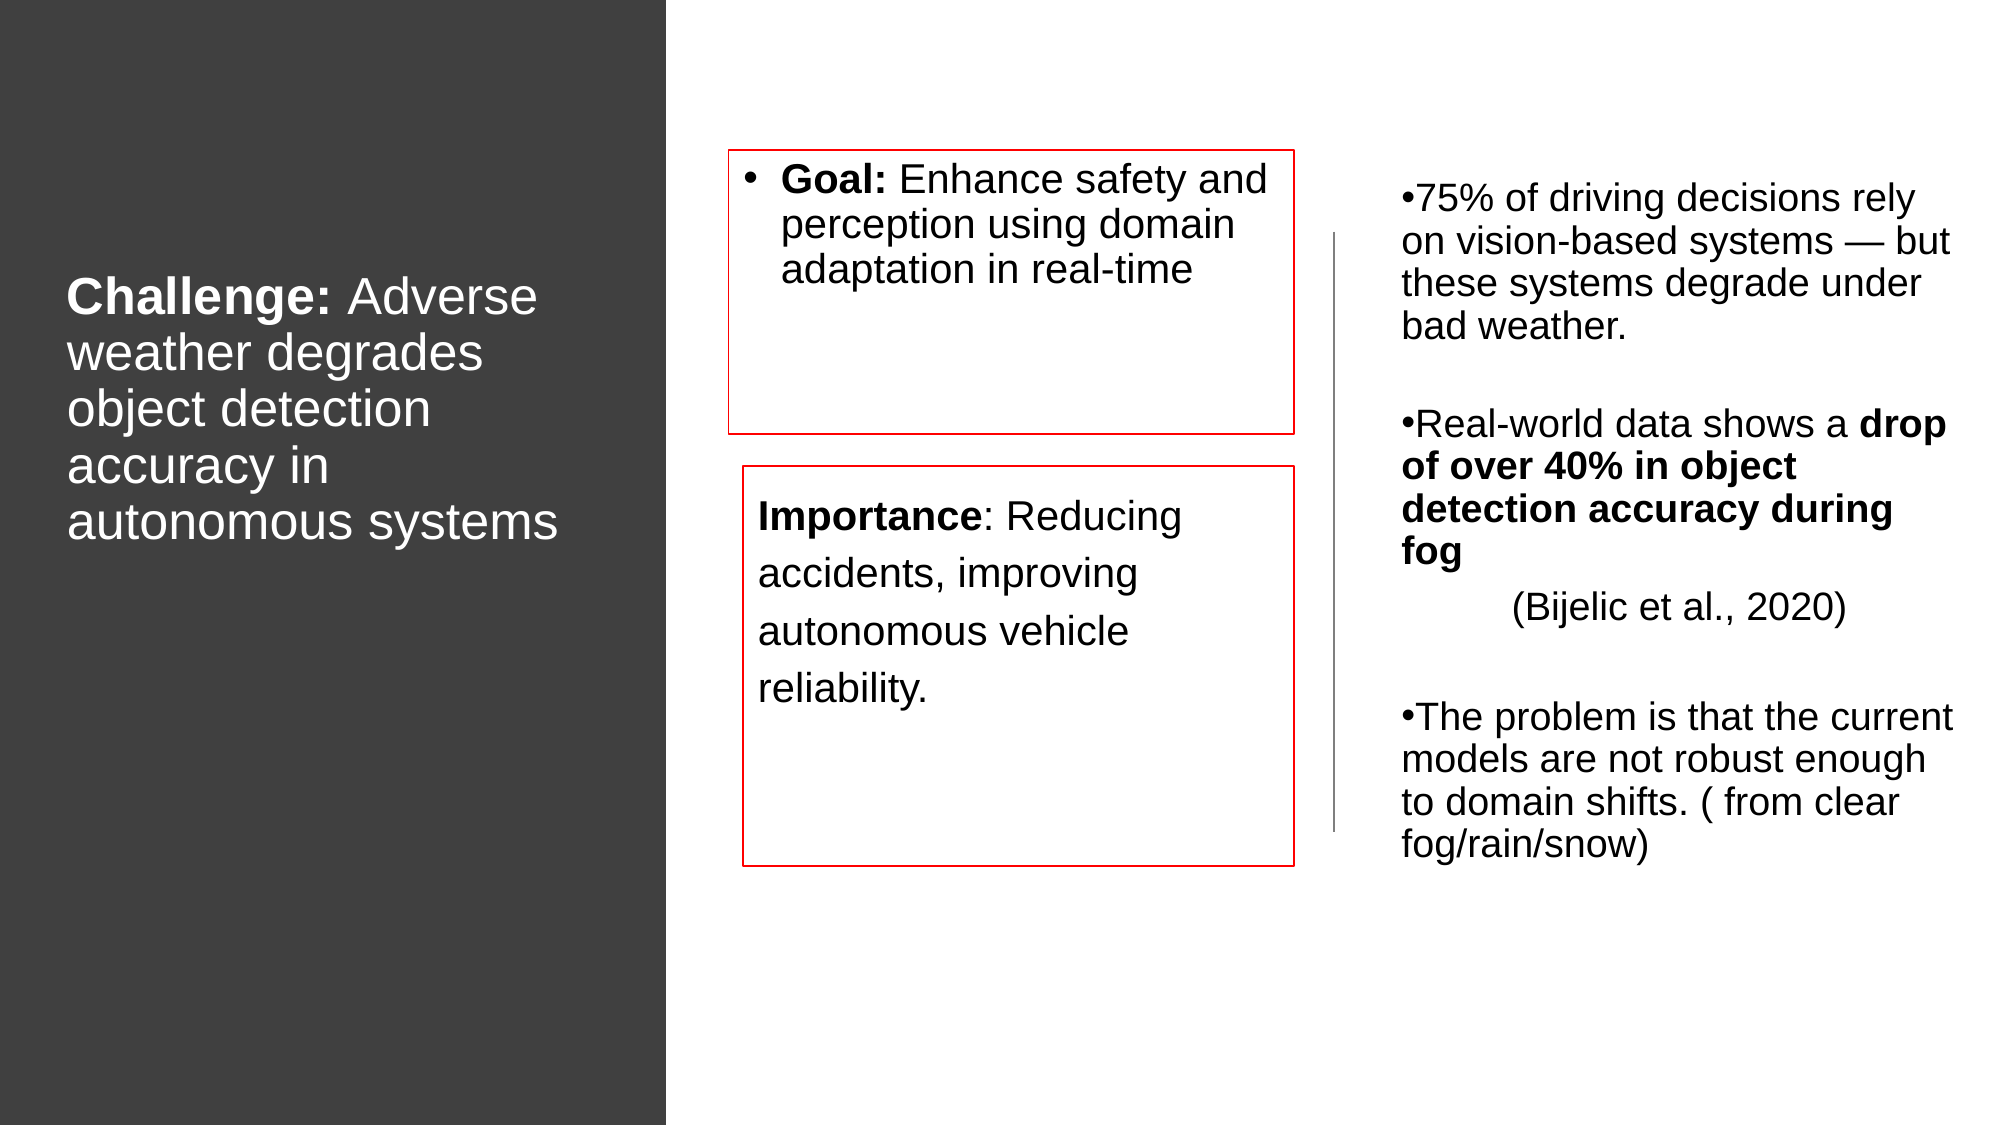

75% of driving decisions rely on vision-based systems — but these systems degrade under bad weather.

Real-world data shows a drop of over 40% in object detection accuracy during fog
(Bijelic et al., 2020)

The problem is that the current models are not robust enough to domain shifts. ( from clear fog/rain/snow)

# Challenge: Adverse weather degrades object detection accuracy in autonomous systems
Goal: Enhance safety and perception using domain adaptation in real-time

Importance: Reducing accidents, improving autonomous vehicle reliability.